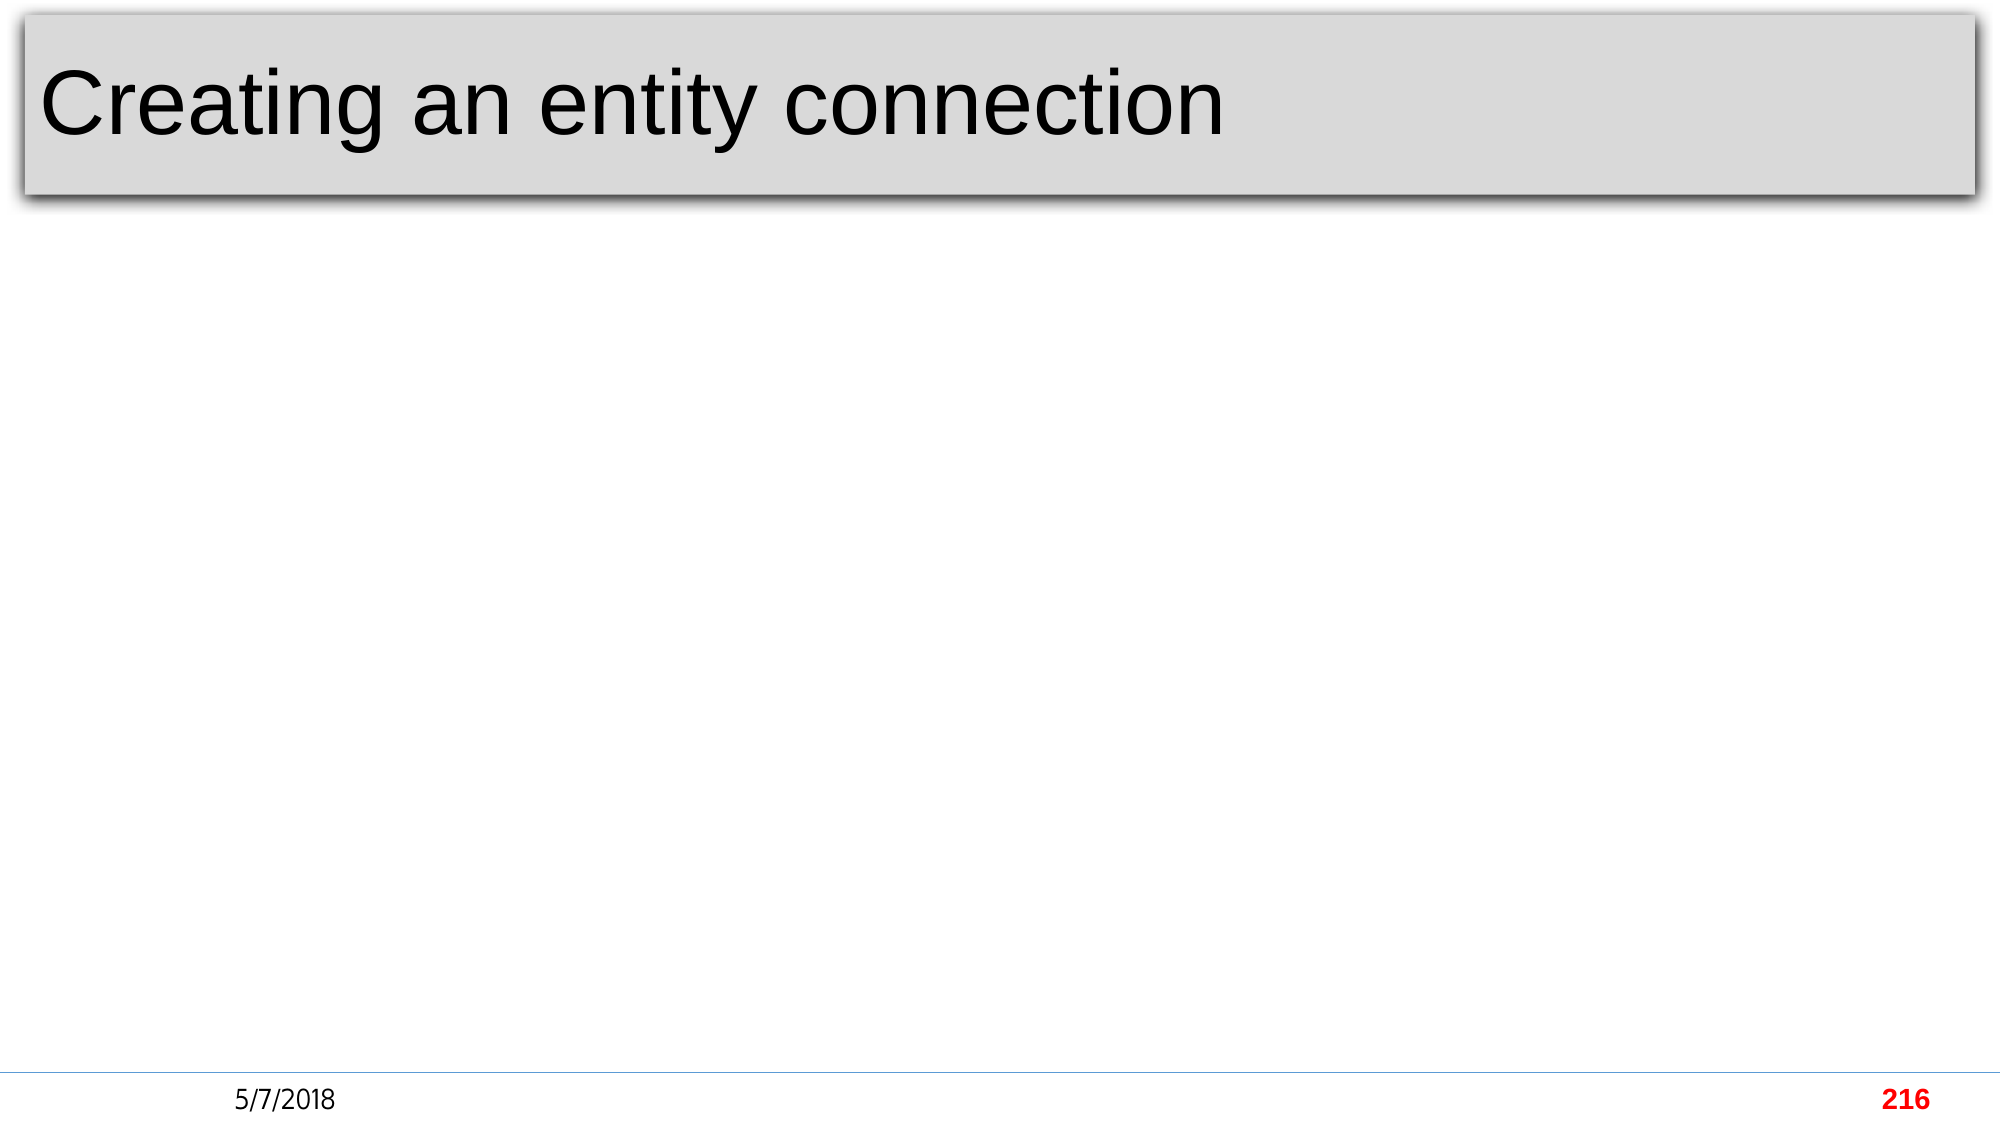

# Creating an entity connection

5/7/2018
216